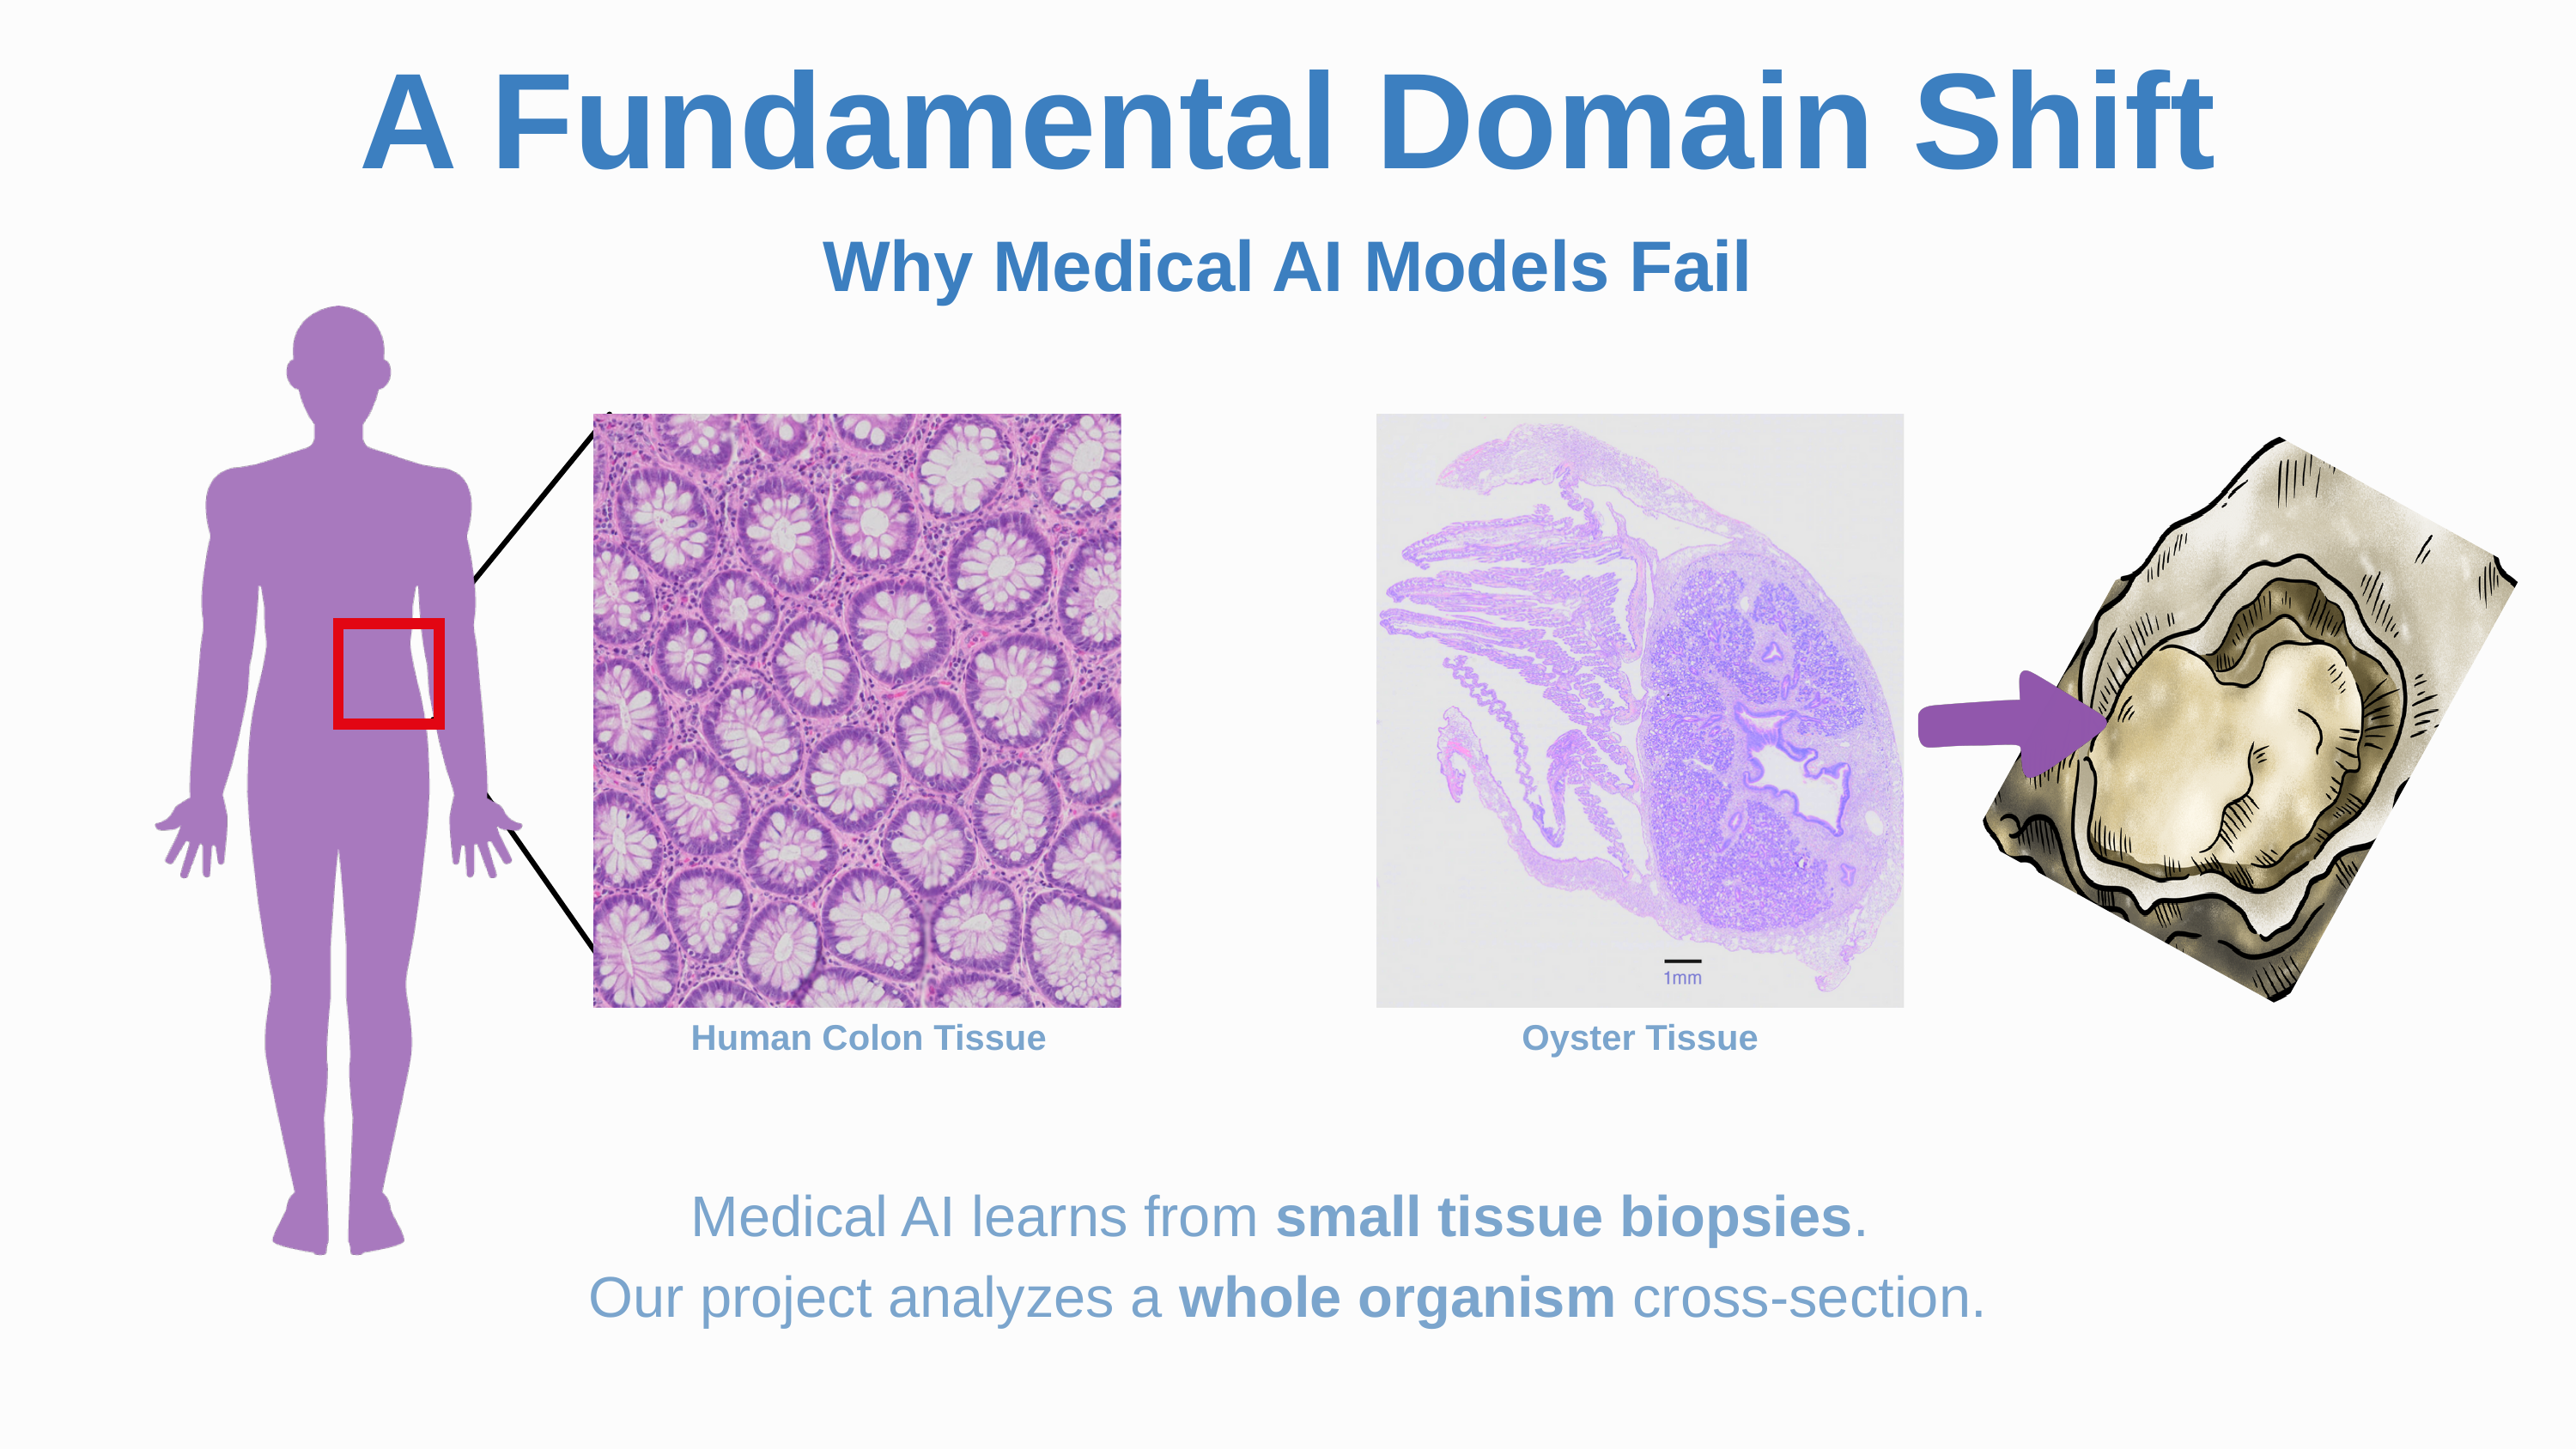

A Fundamental Domain Shift
Why Medical AI Models Fail

Human Colon Tissue

Oyster Tissue
Medical AI learns from small tissue biopsies.
Our project analyzes a whole organism cross-section.